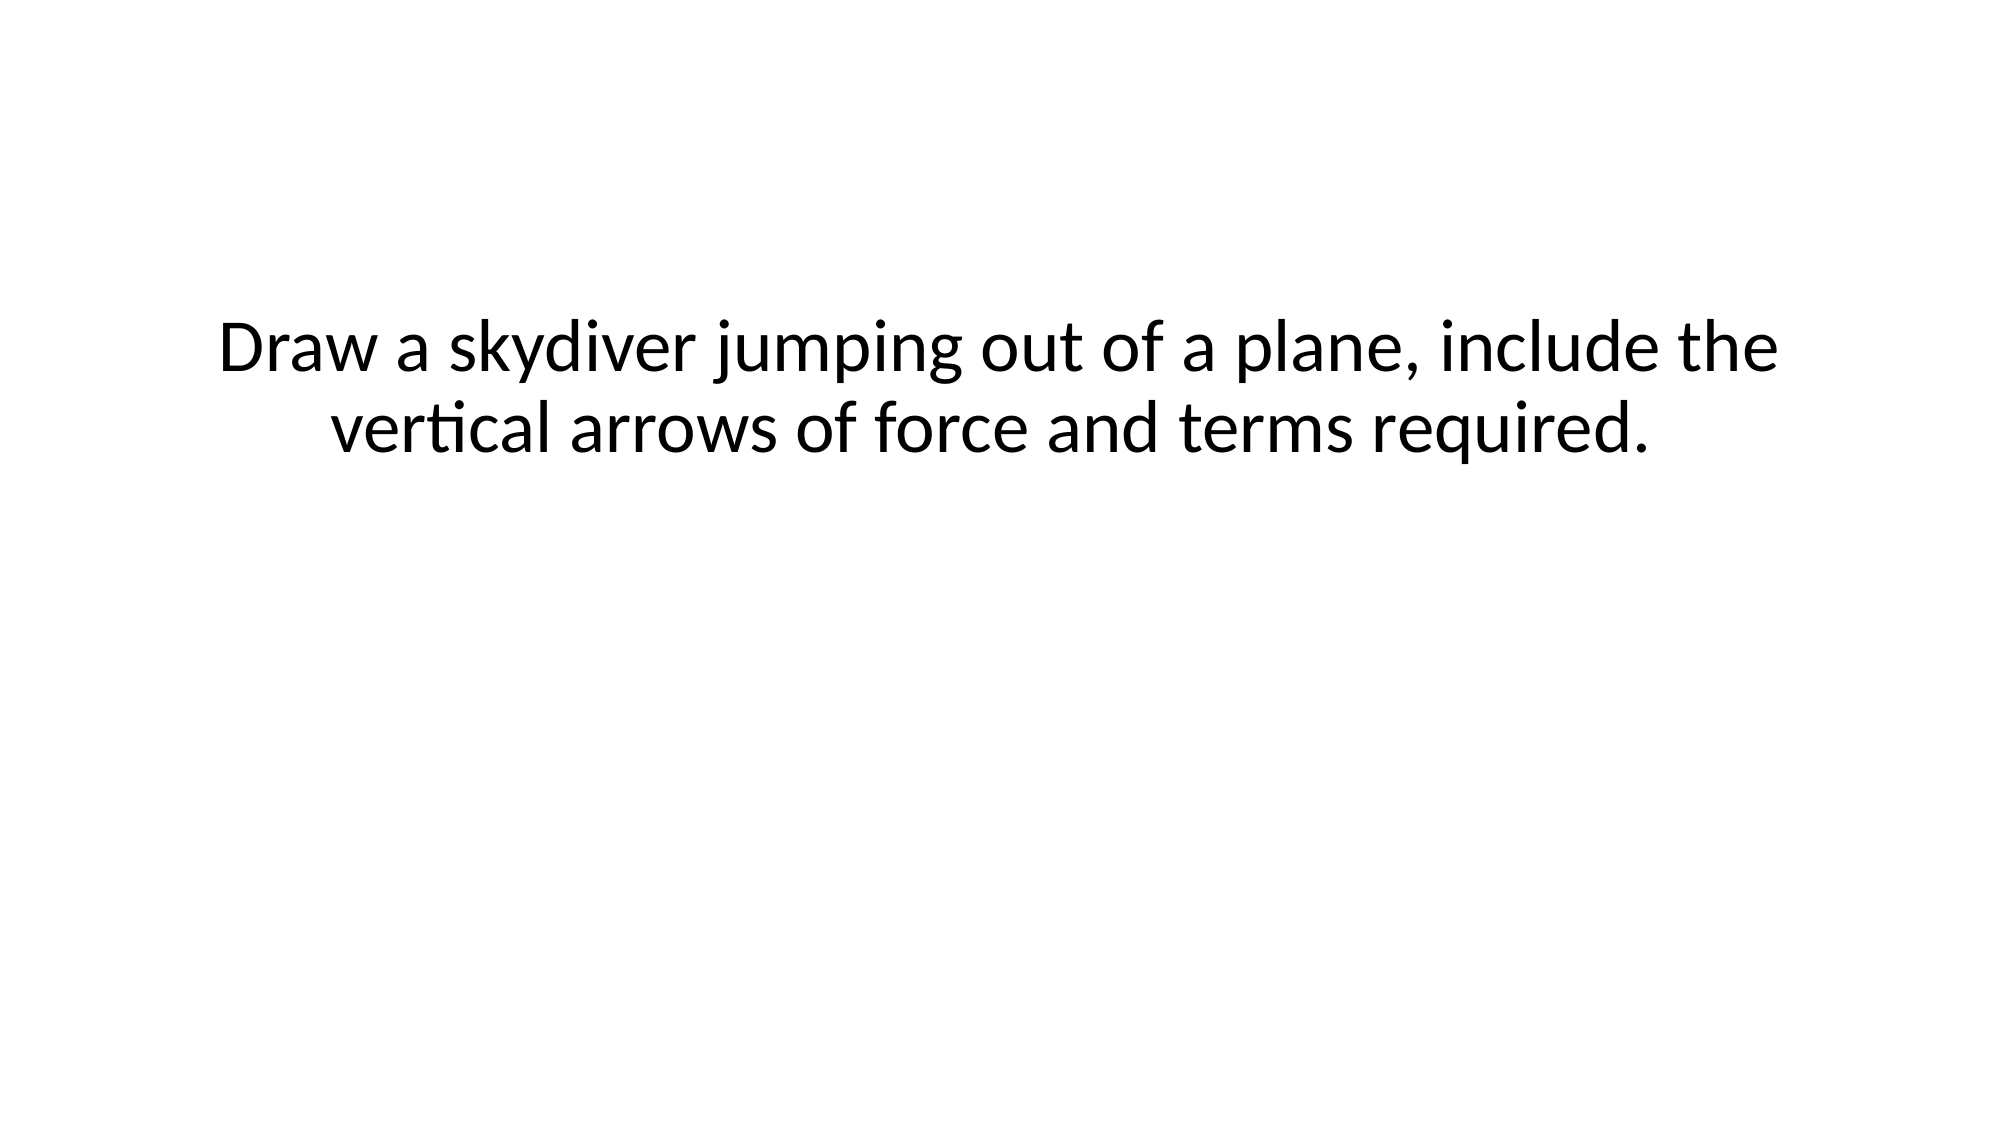

Draw a skydiver jumping out of a plane, include the vertical arrows of force and terms required.